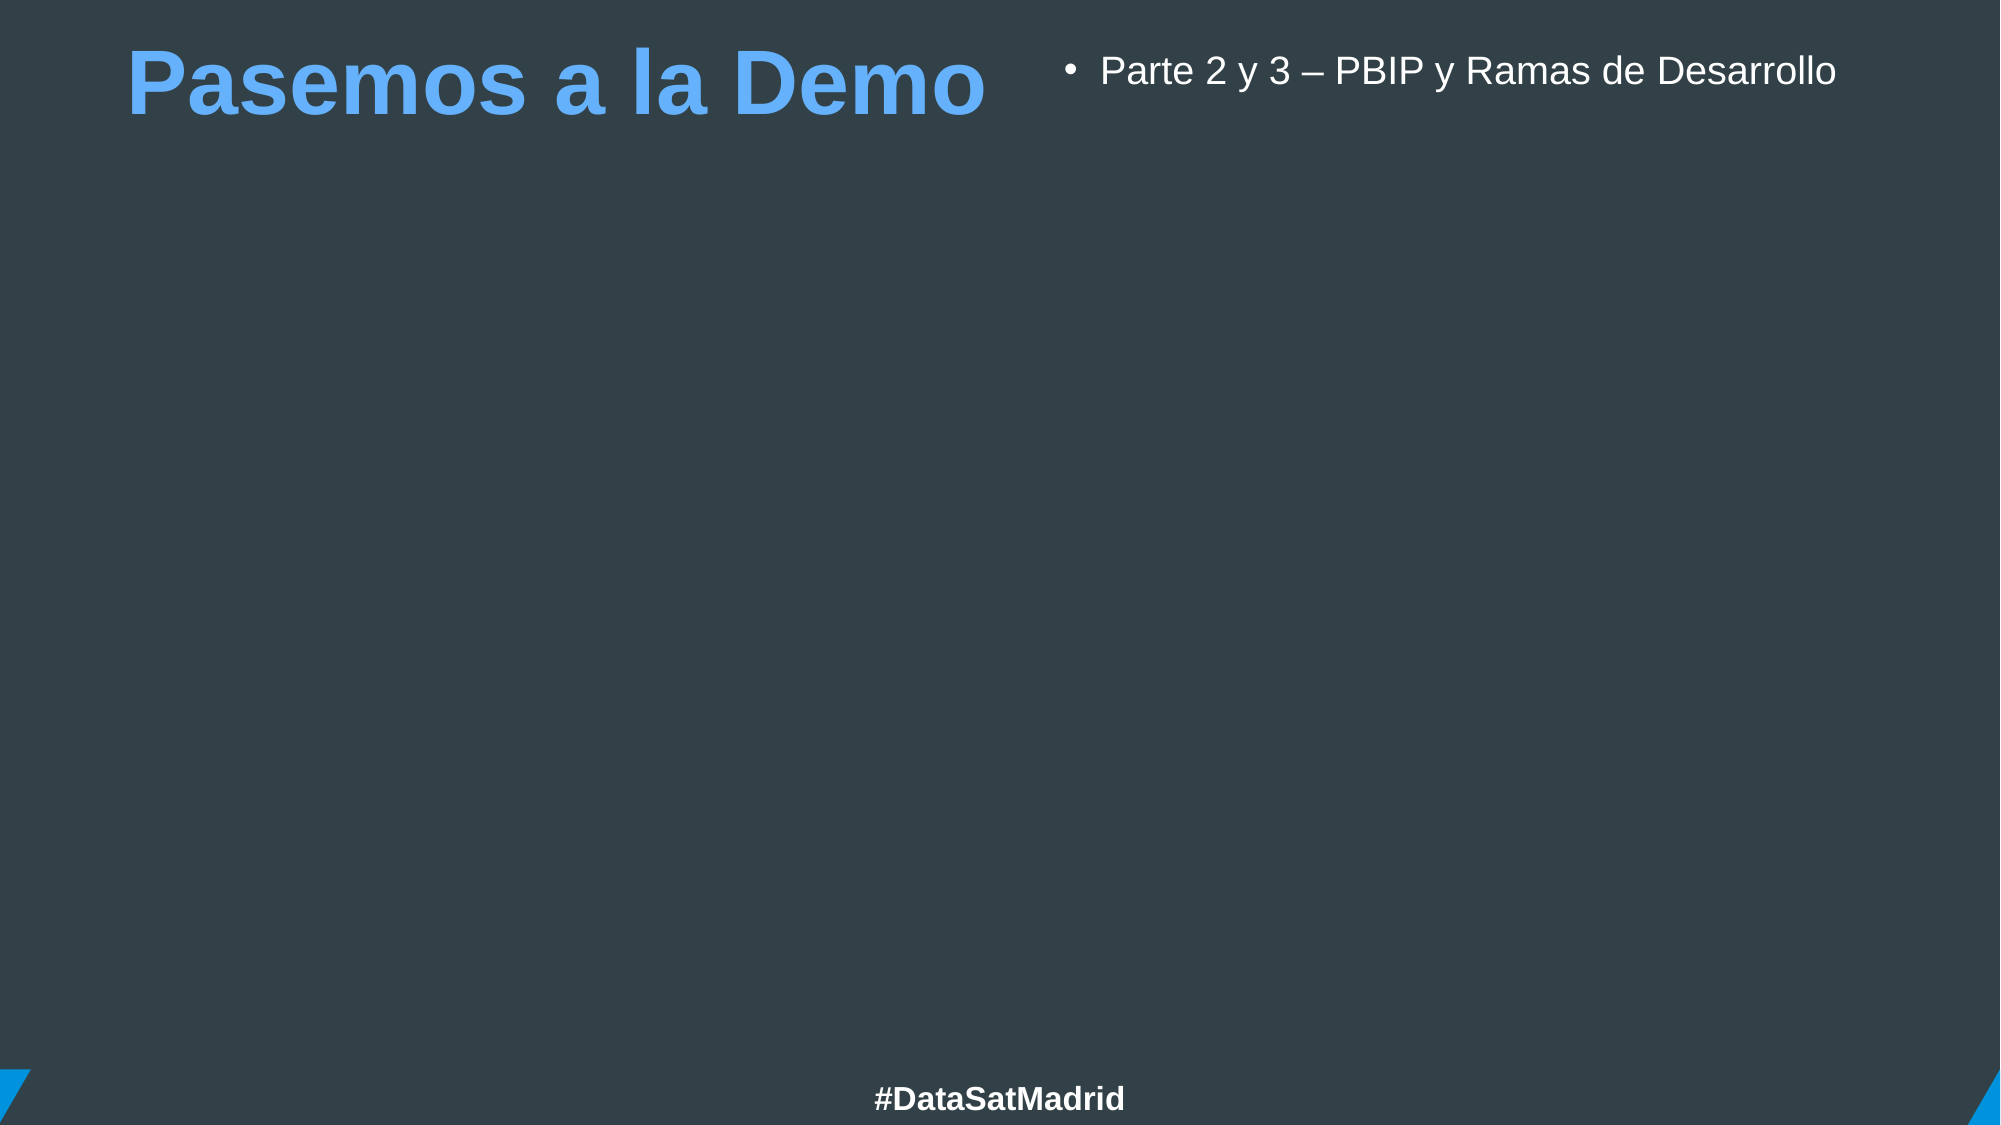

# Pasemos a la Demo
Parte 2 y 3 – PBIP y Ramas de Desarrollo